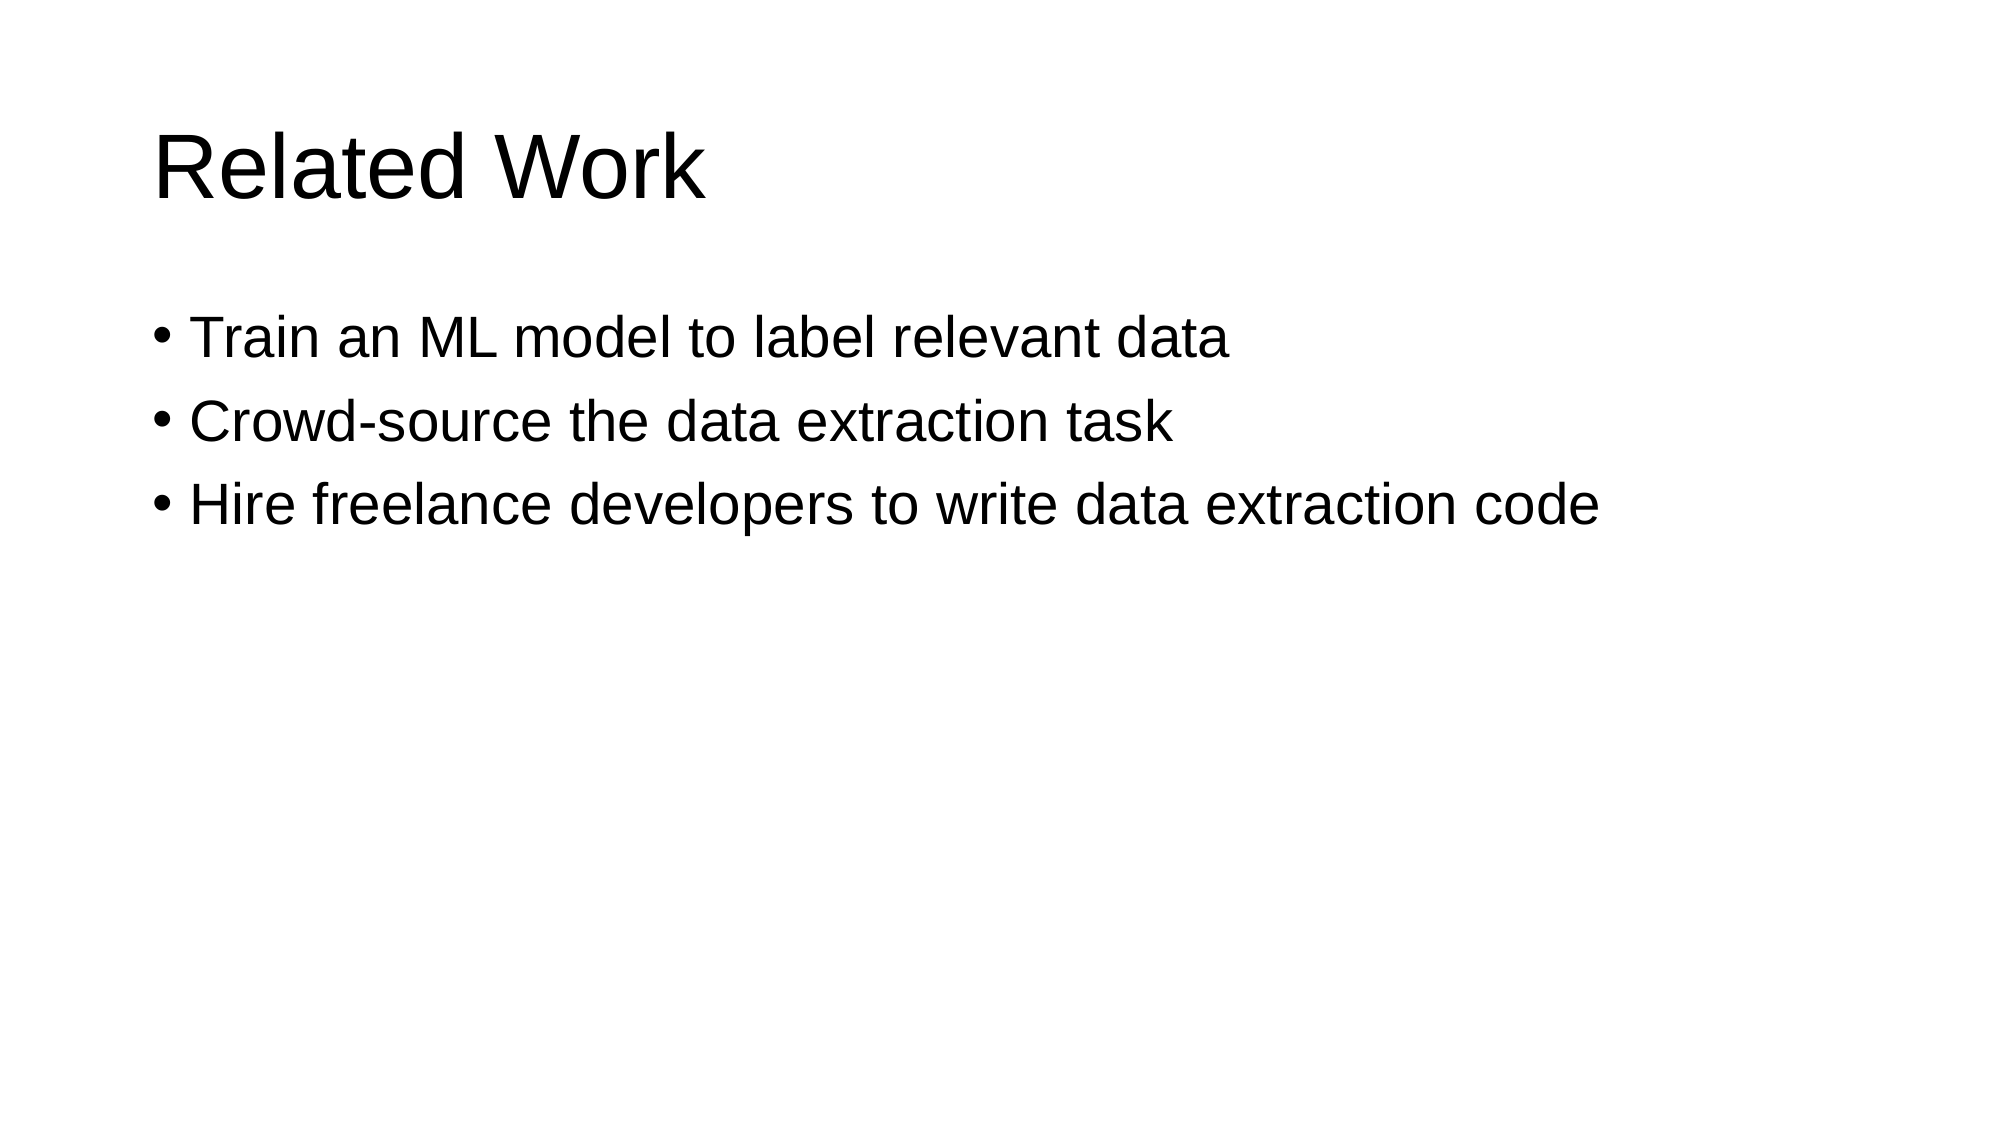

# Related Work
Train an ML model to label relevant data
Crowd-source the data extraction task
Hire freelance developers to write data extraction code